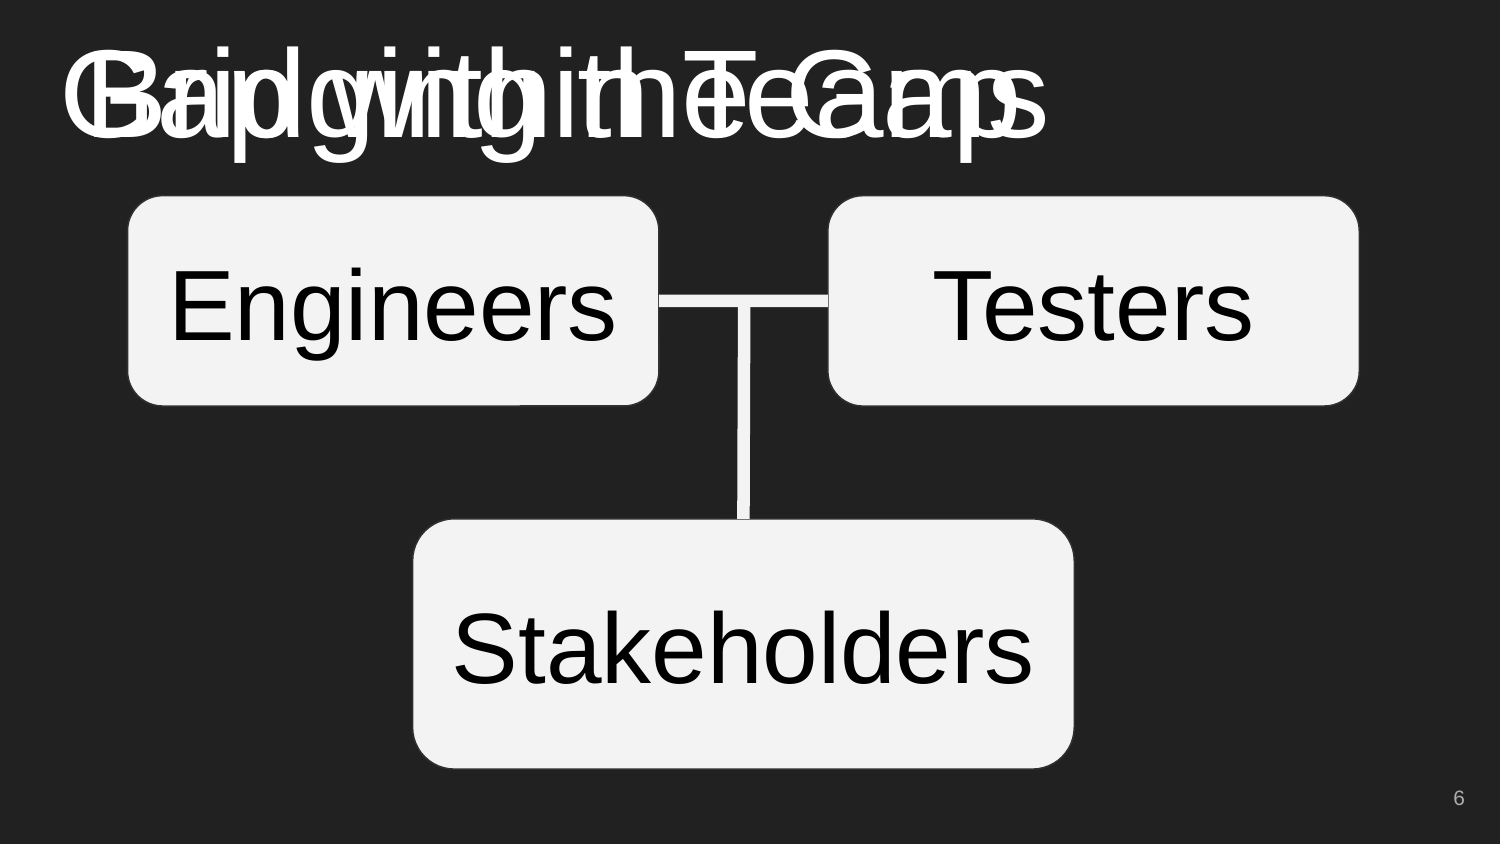

# Gap within Teams
Bridging the Gap
Engineers
Testers
Stakeholders
6